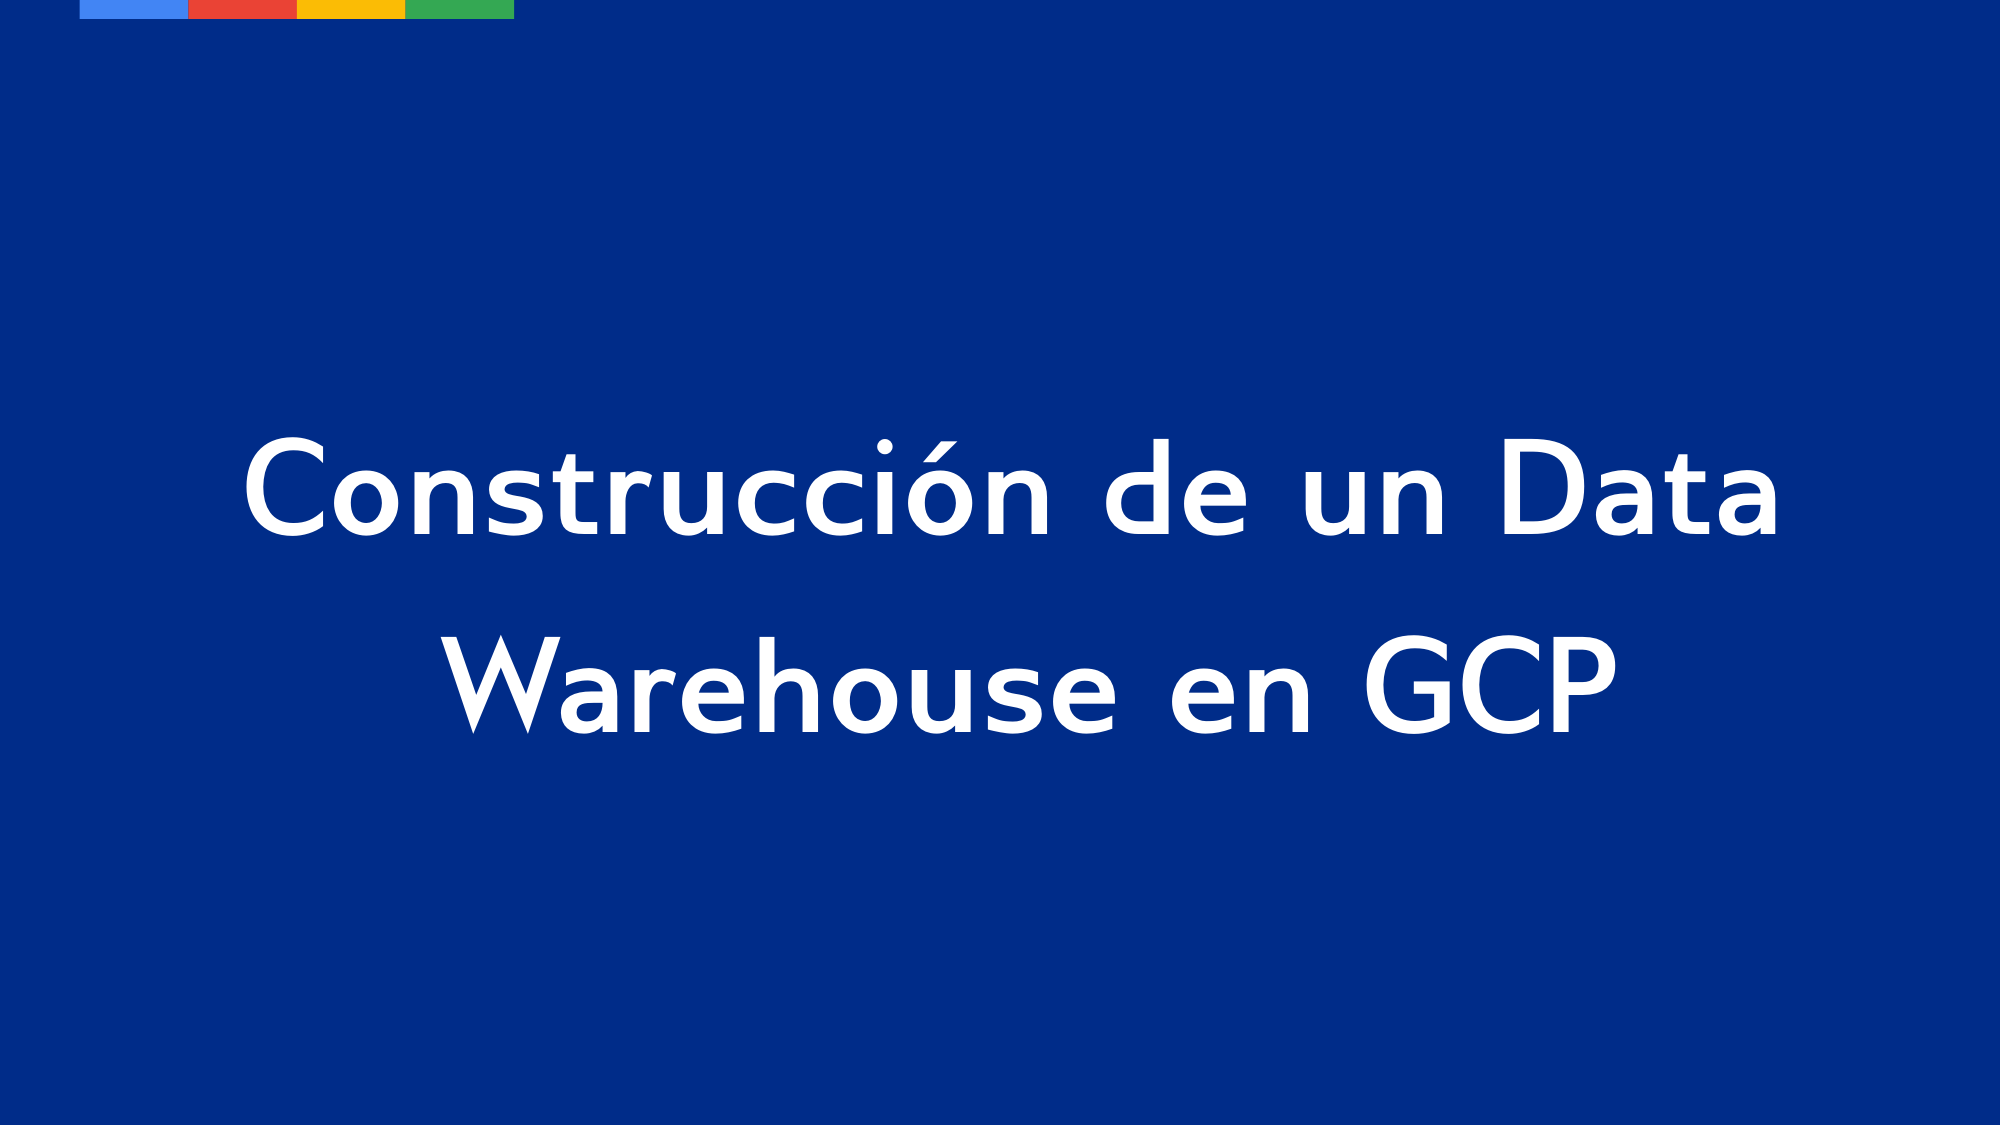

Construcción de un Data Warehouse en GCP